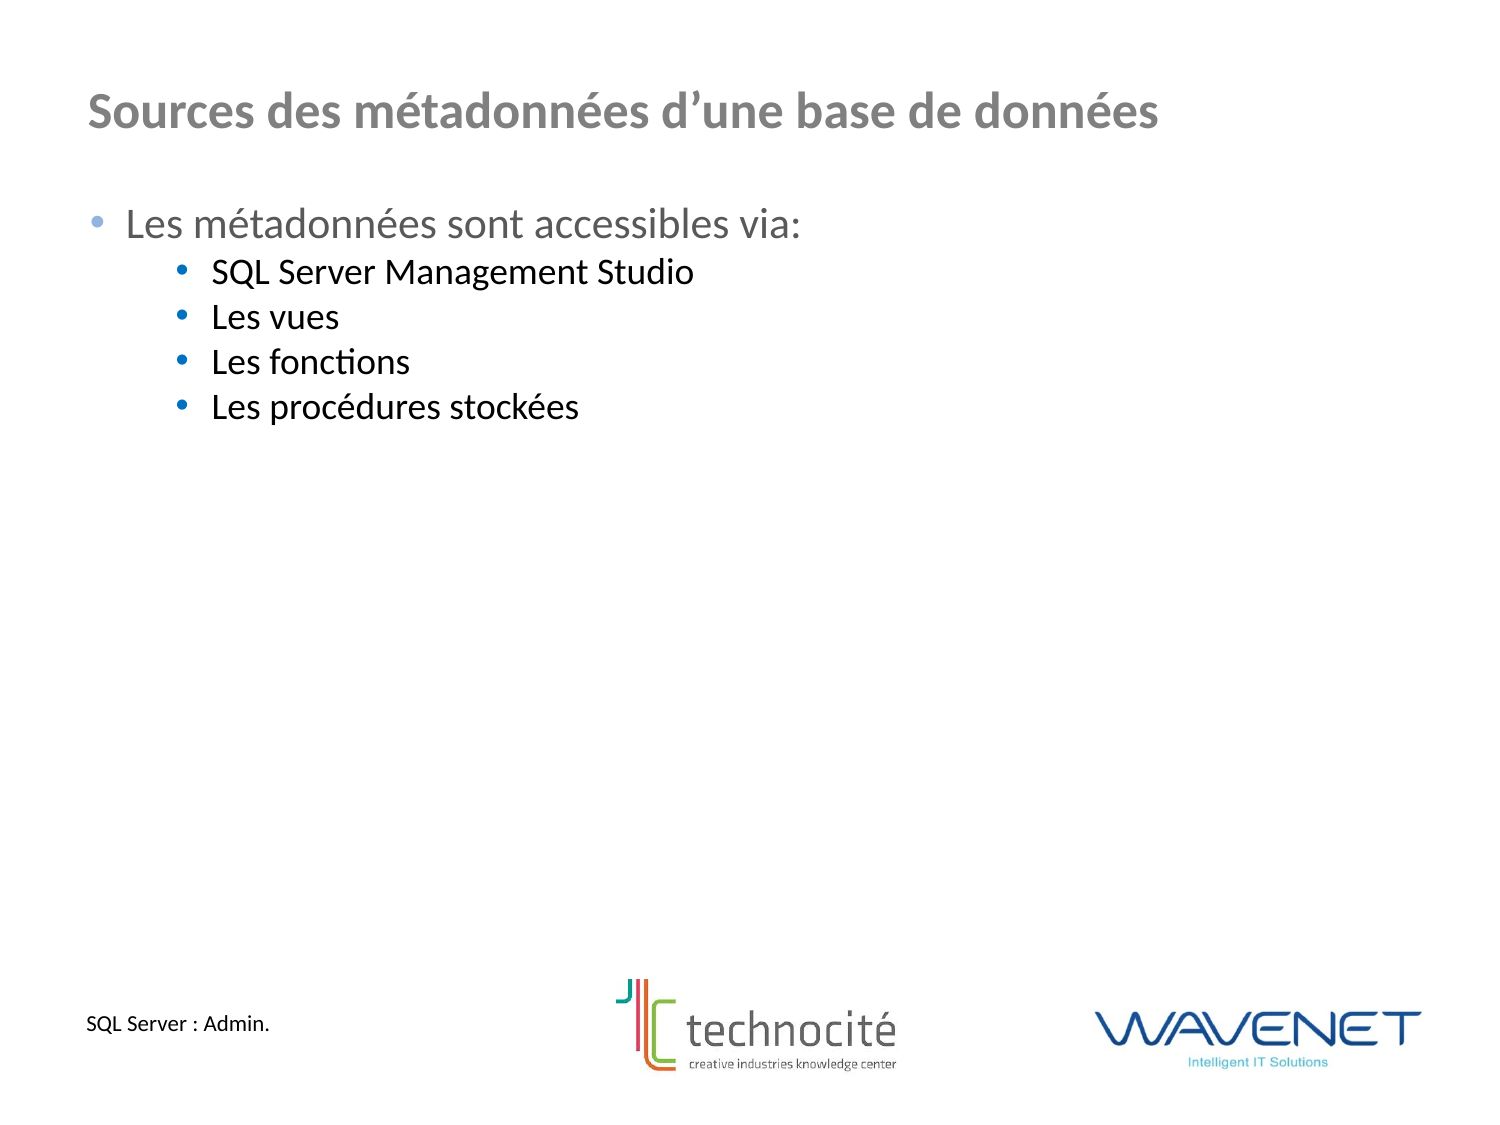

Sources des métadonnées d’une base de données
Les métadonnées sont accessibles via:
SQL Server Management Studio
Les vues
Les fonctions
Les procédures stockées
SQL Server : Admin.